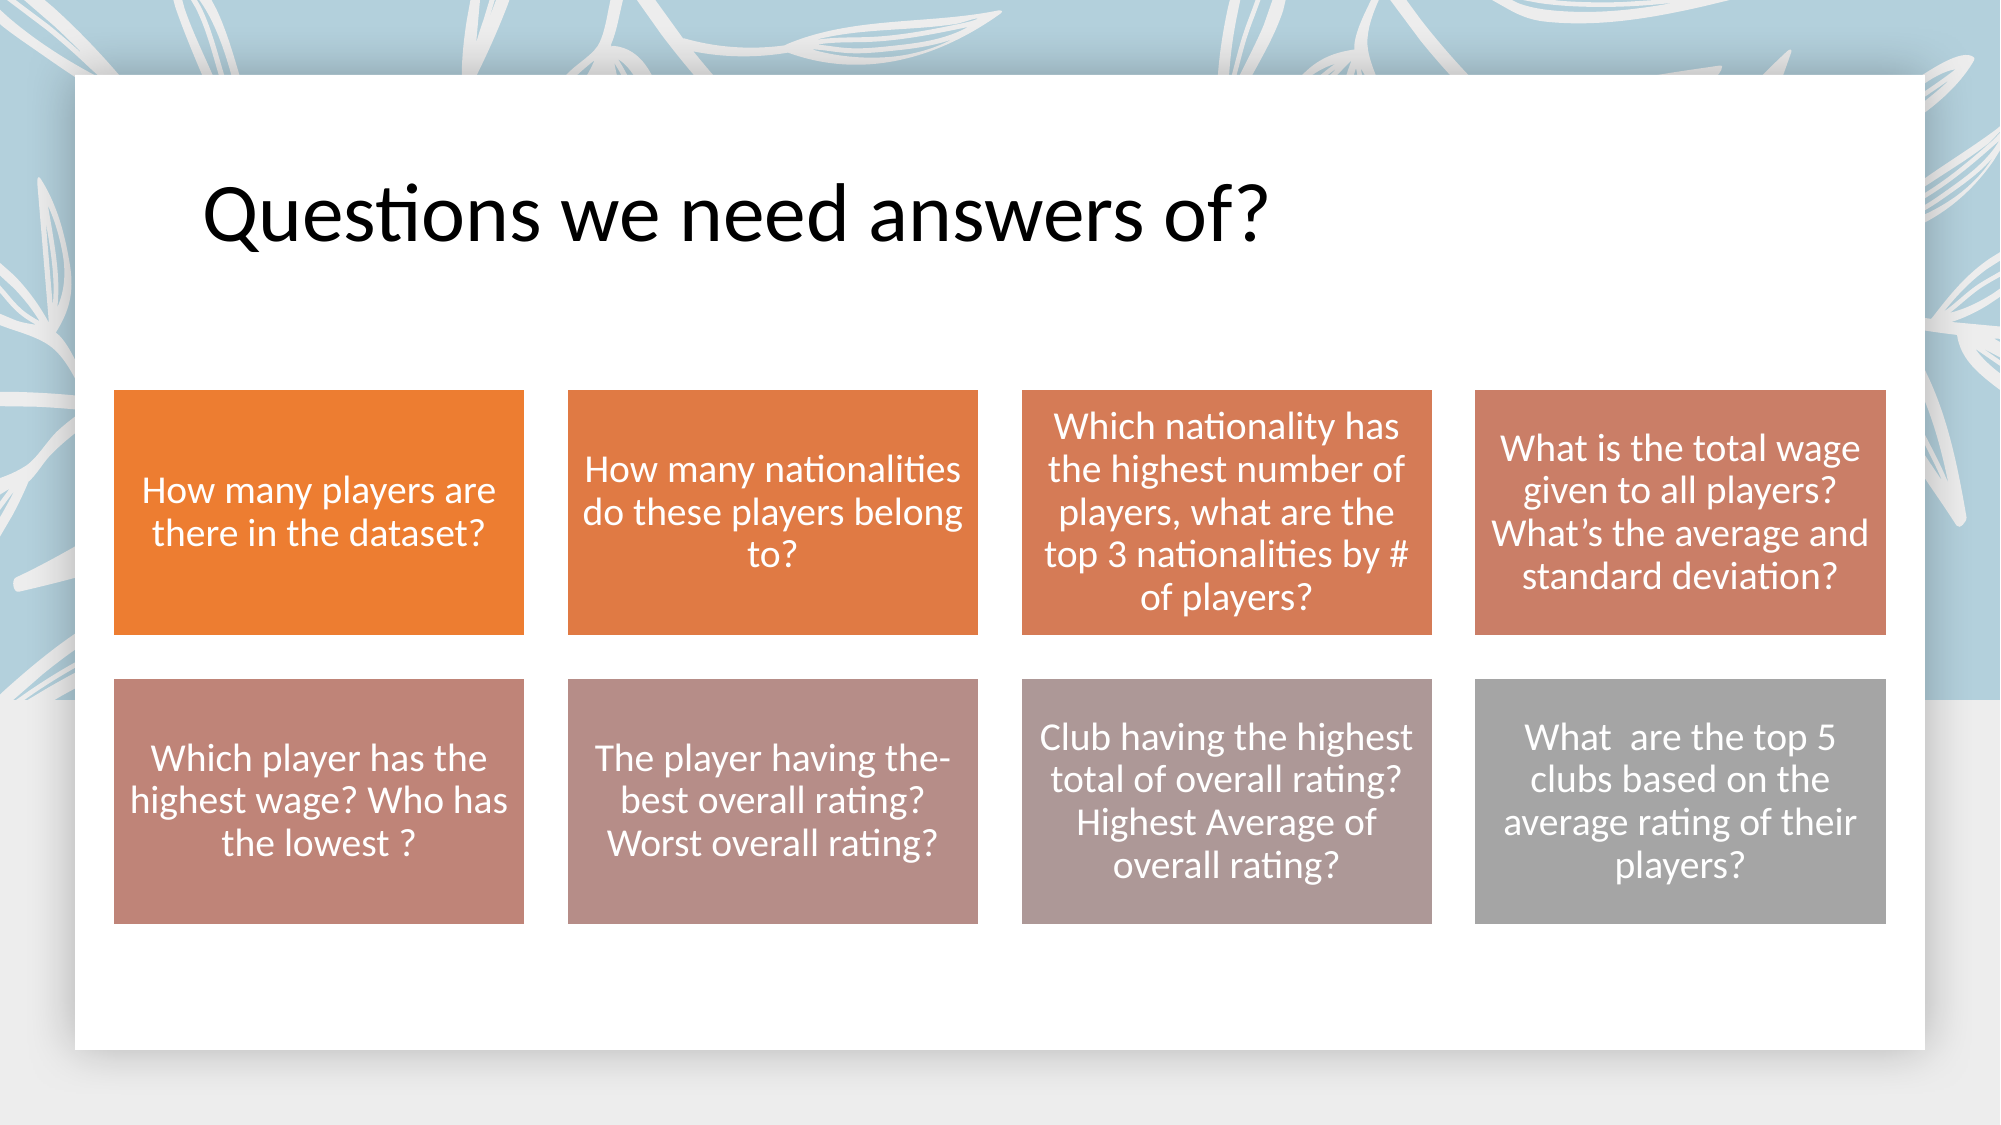

# Questions we need answers of?
How many players are there in the dataset?
How many nationalities do these players belong to?
Which nationality has the highest number of players, what are the top 3 nationalities by # of players?
What is the total wage given to all players? What’s the average and standard deviation?
Which player has the highest wage? Who has the lowest ?
The player having the- best overall rating? Worst overall rating?
Club having the highest total of overall rating? Highest Average of overall rating?
What  are the top 5 clubs based on the average rating of their players?